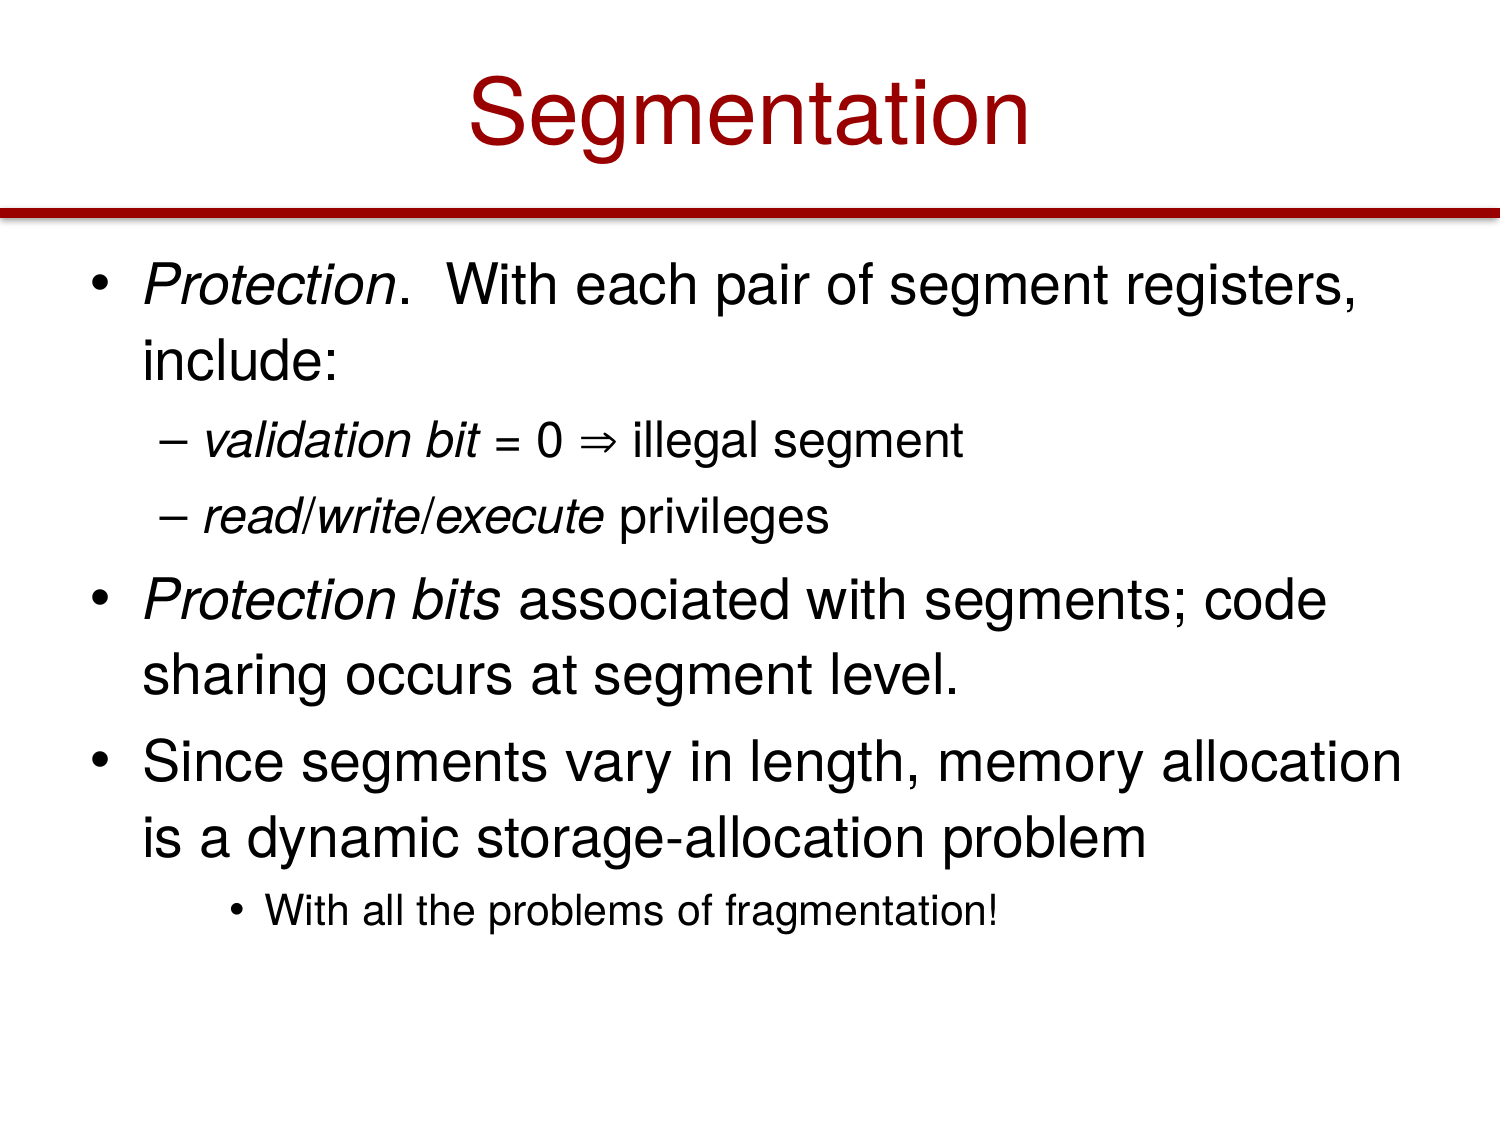

# Segmentation
Protection.  With each pair of segment registers, include:
validation bit = 0 ⇒ illegal segment
read/write/execute privileges
Protection bits associated with segments; code sharing occurs at segment level.
Since segments vary in length, memory allocation is a dynamic storage-allocation problem
With all the problems of fragmentation!